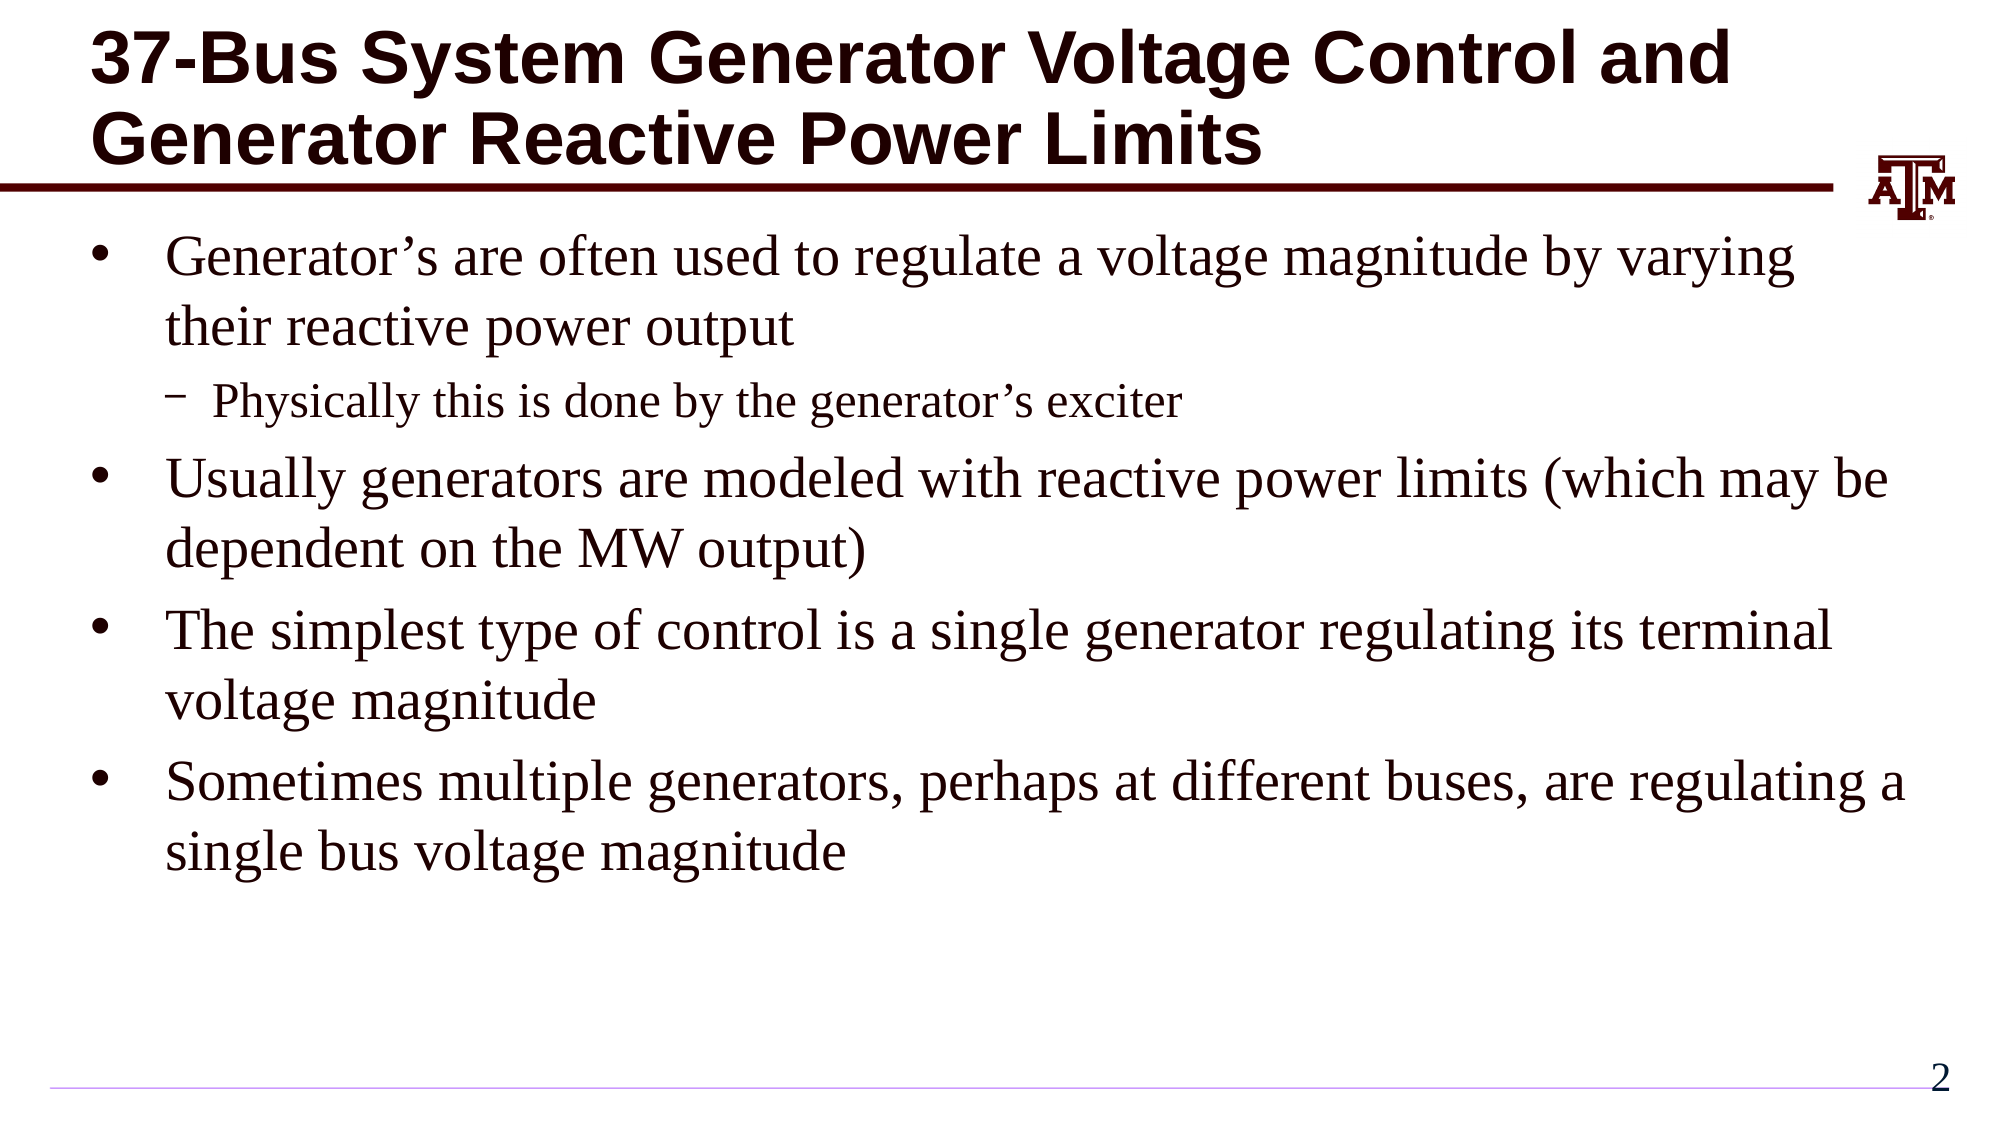

# 37-Bus System Generator Voltage Control and Generator Reactive Power Limits
Generator’s are often used to regulate a voltage magnitude by varying their reactive power output
Physically this is done by the generator’s exciter
Usually generators are modeled with reactive power limits (which may be dependent on the MW output)
The simplest type of control is a single generator regulating its terminal voltage magnitude
Sometimes multiple generators, perhaps at different buses, are regulating a single bus voltage magnitude

2